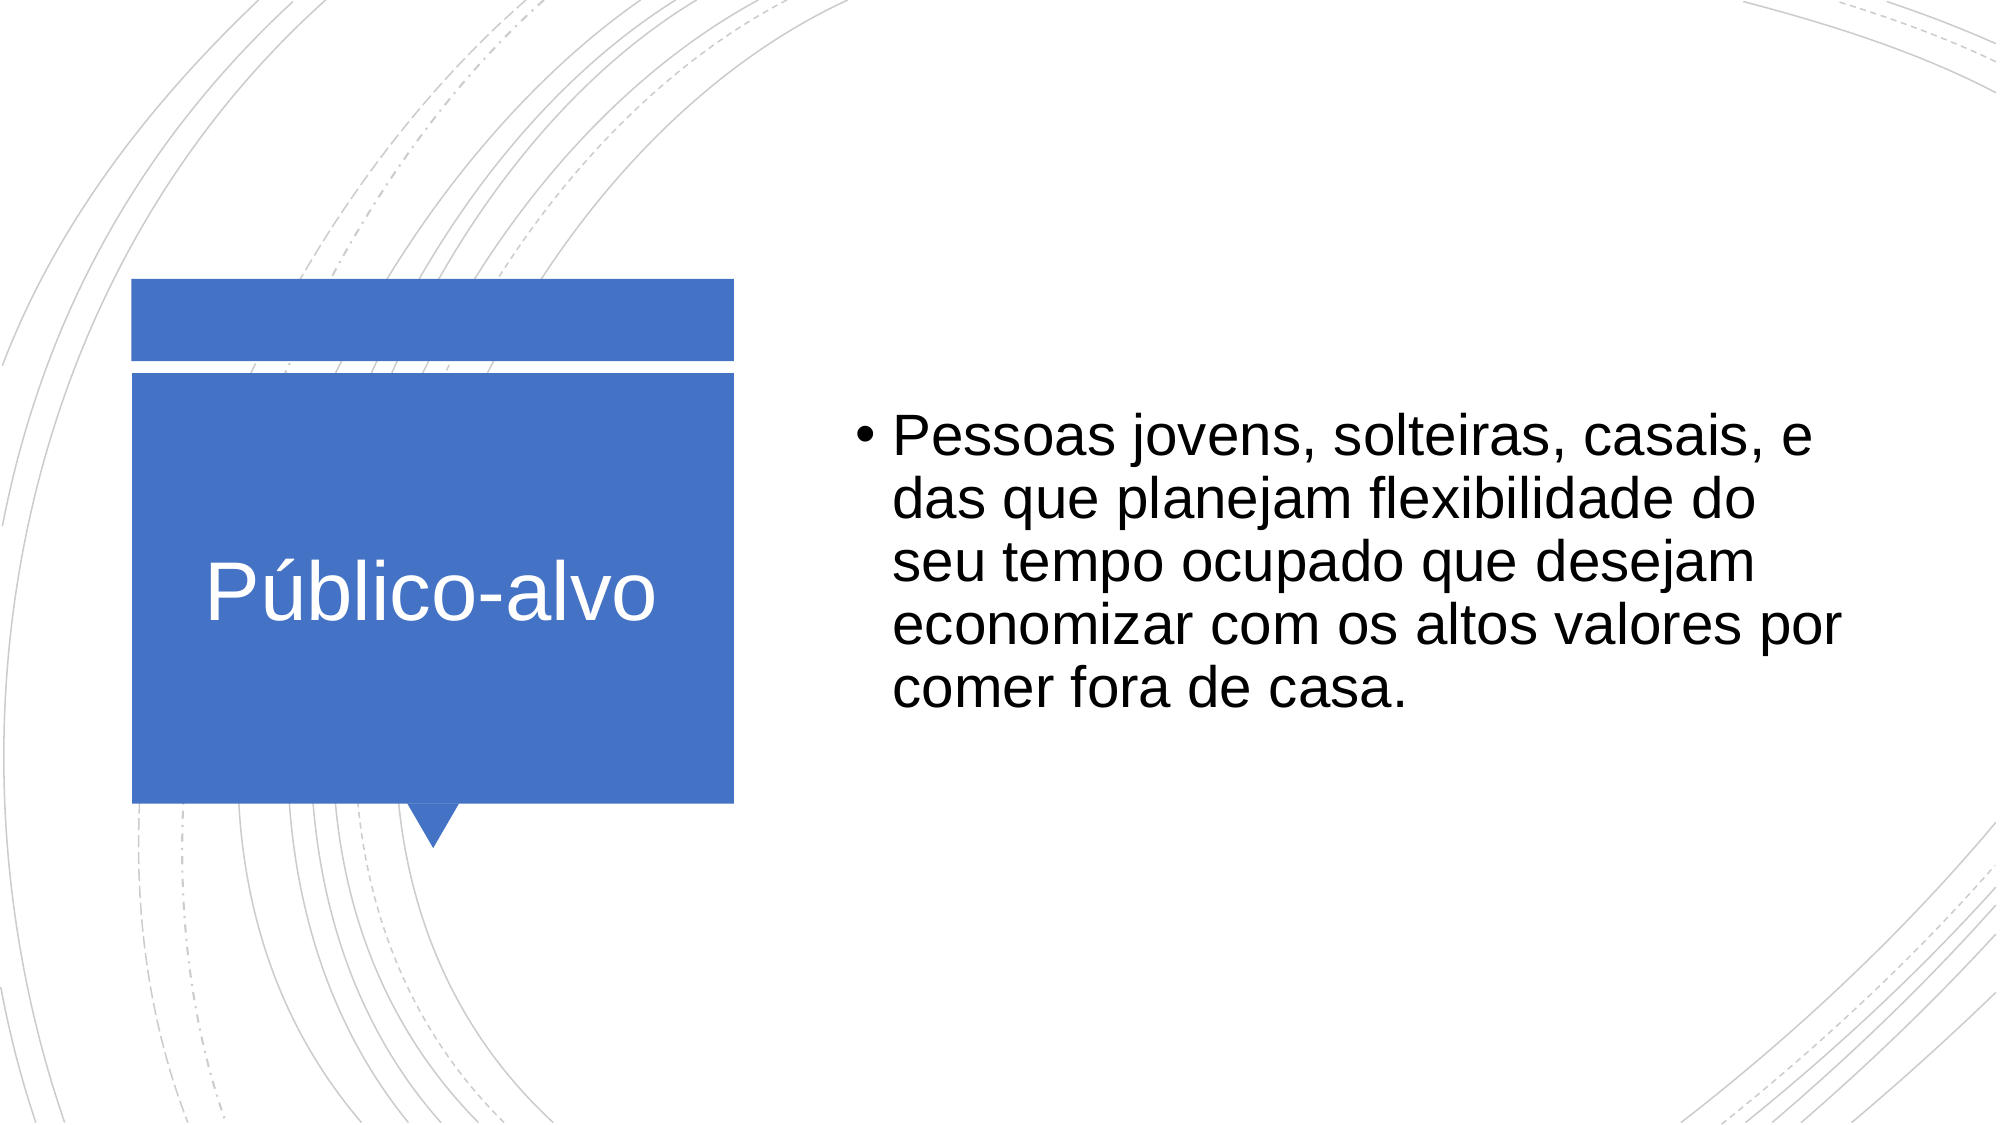

Pessoas jovens, solteiras, casais, e das que planejam flexibilidade do seu tempo ocupado que desejam economizar com os altos valores por comer fora de casa.

# Público-alvo